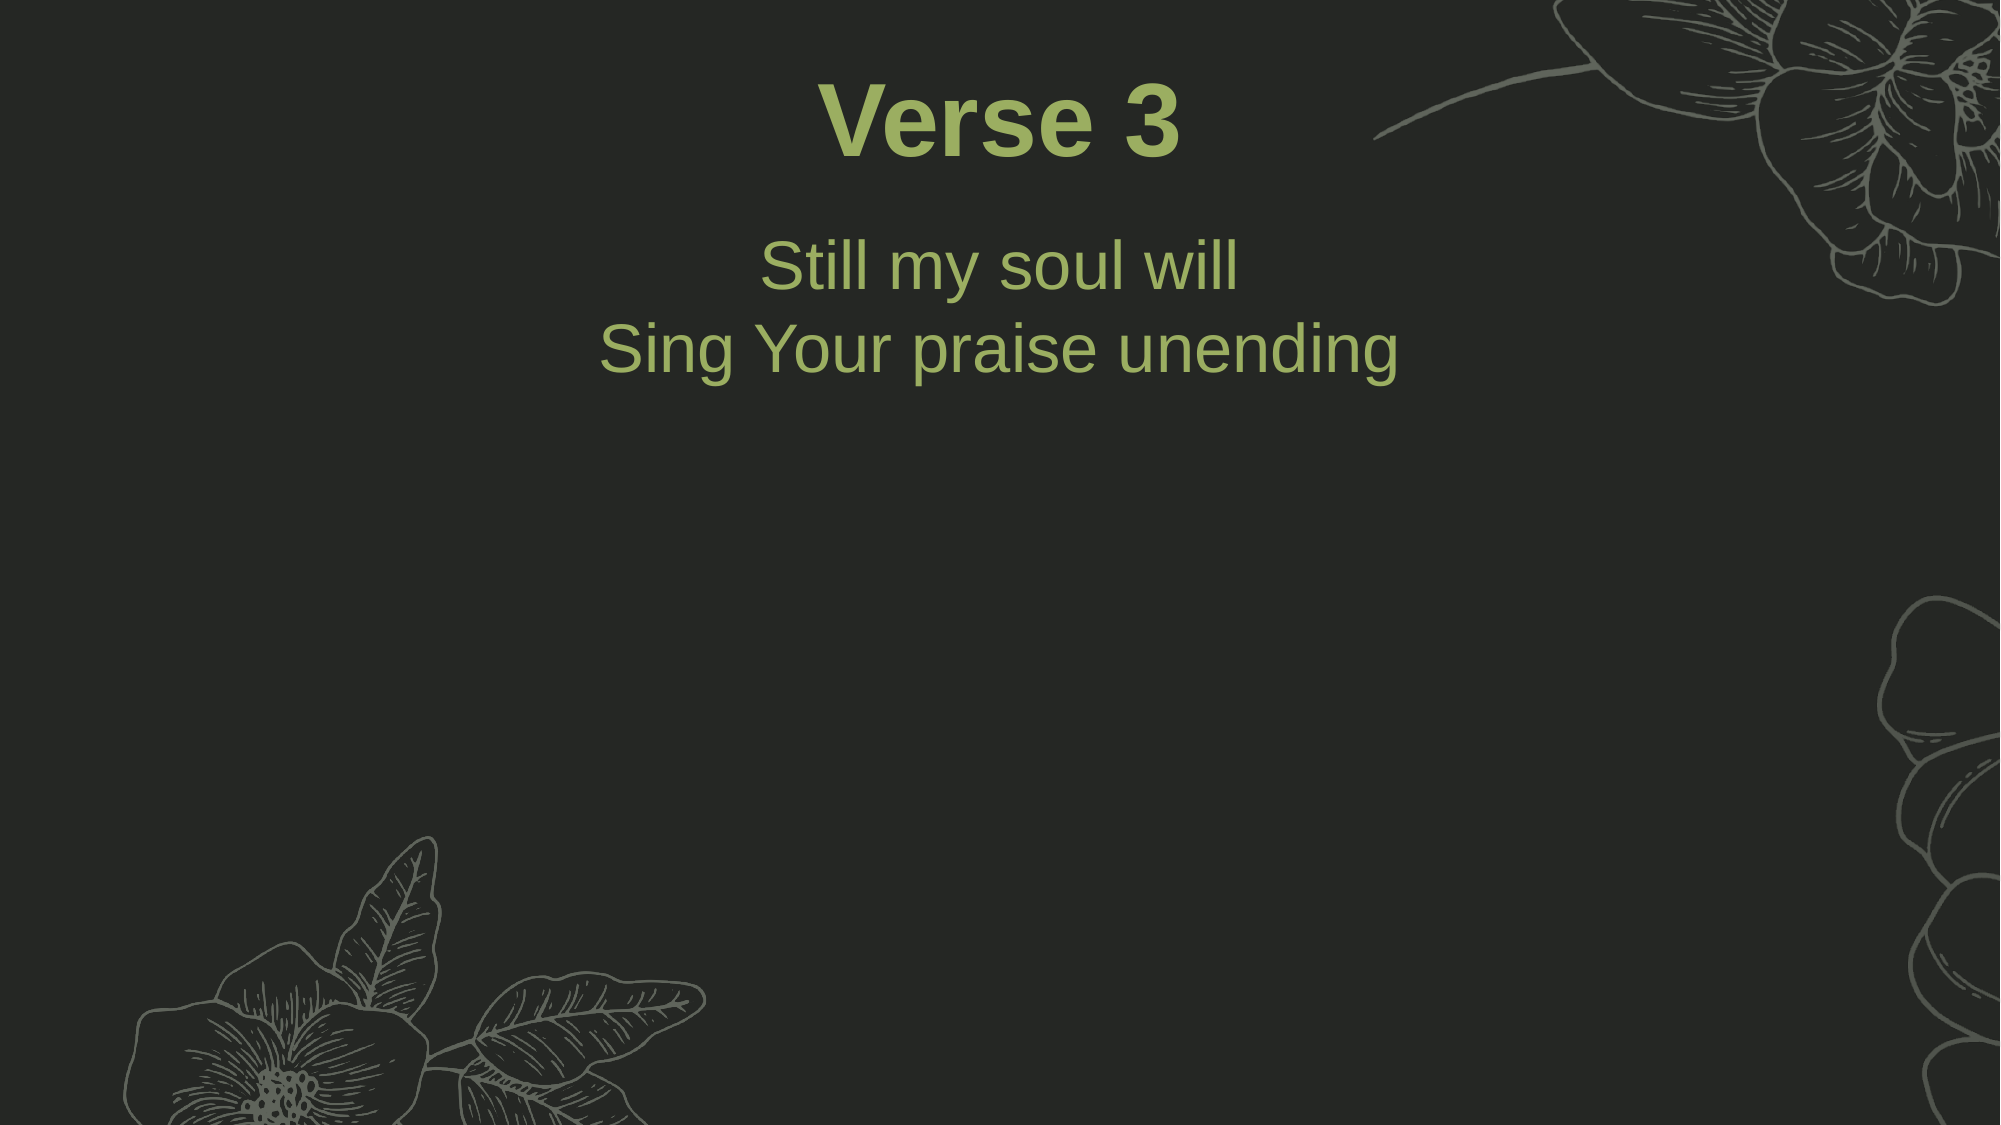

Verse 3
Still my soul will
Sing Your praise unending